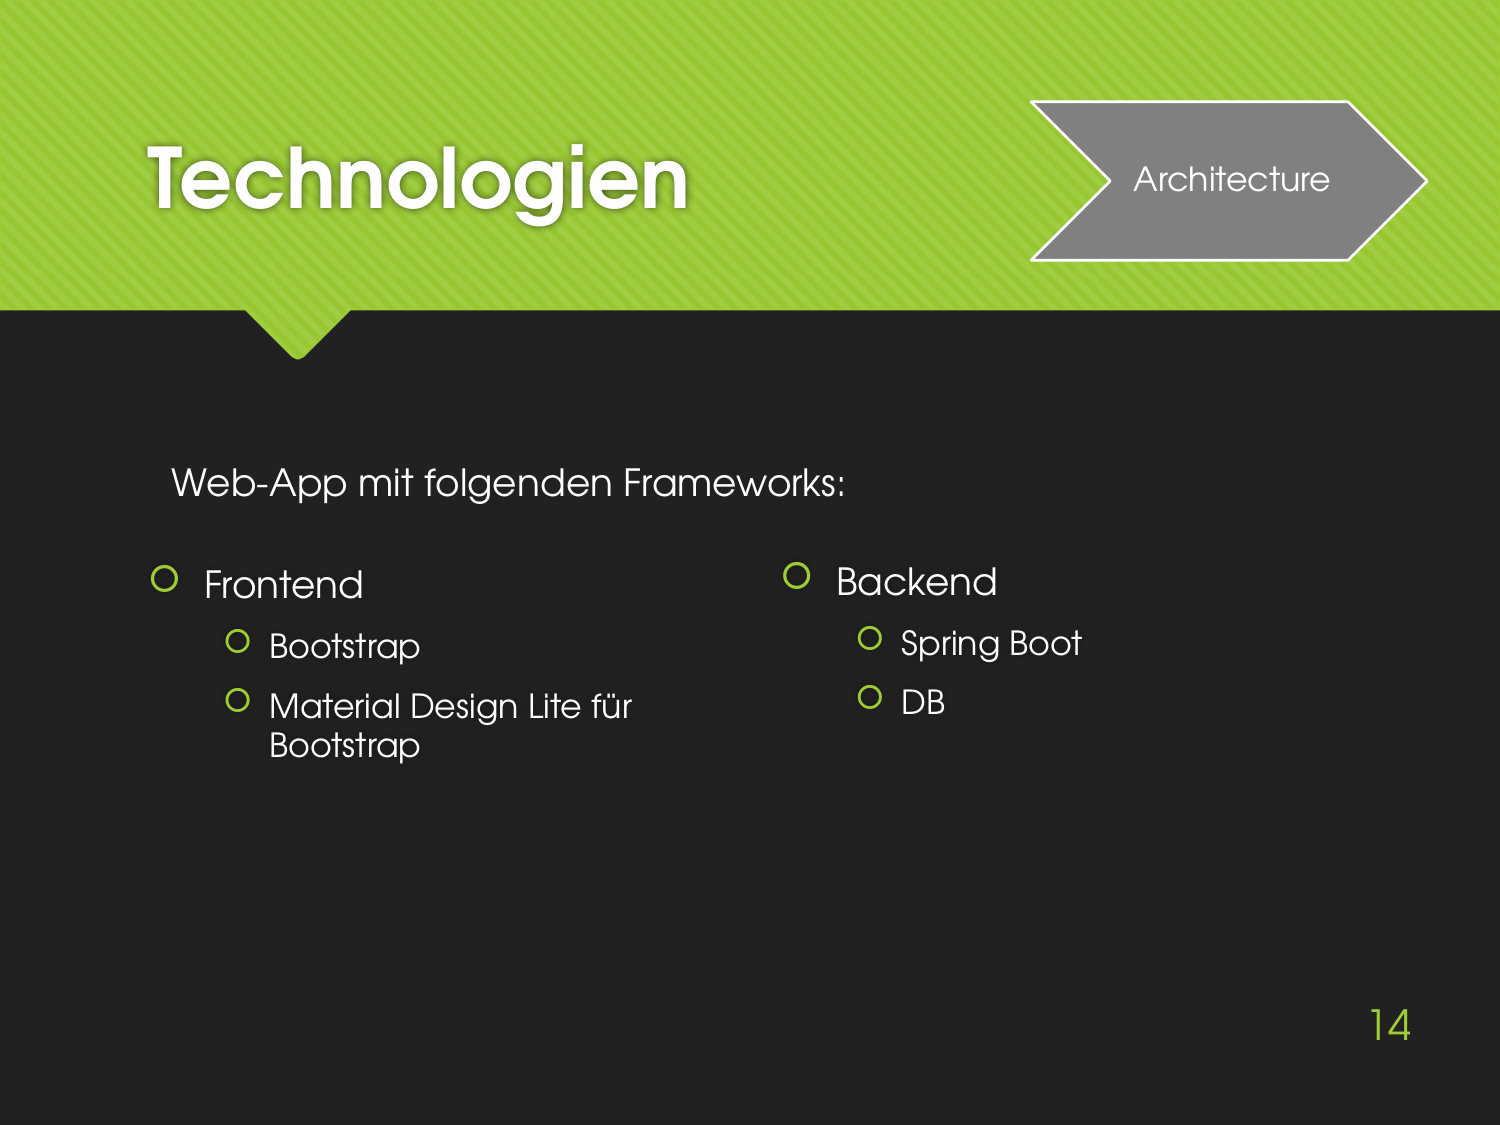

# Technologien

Architecture
Frontend
Bootstrap
Material Design Lite für Bootstrap
Backend
Spring Boot
DB

Web-App mit folgenden Frameworks:
14